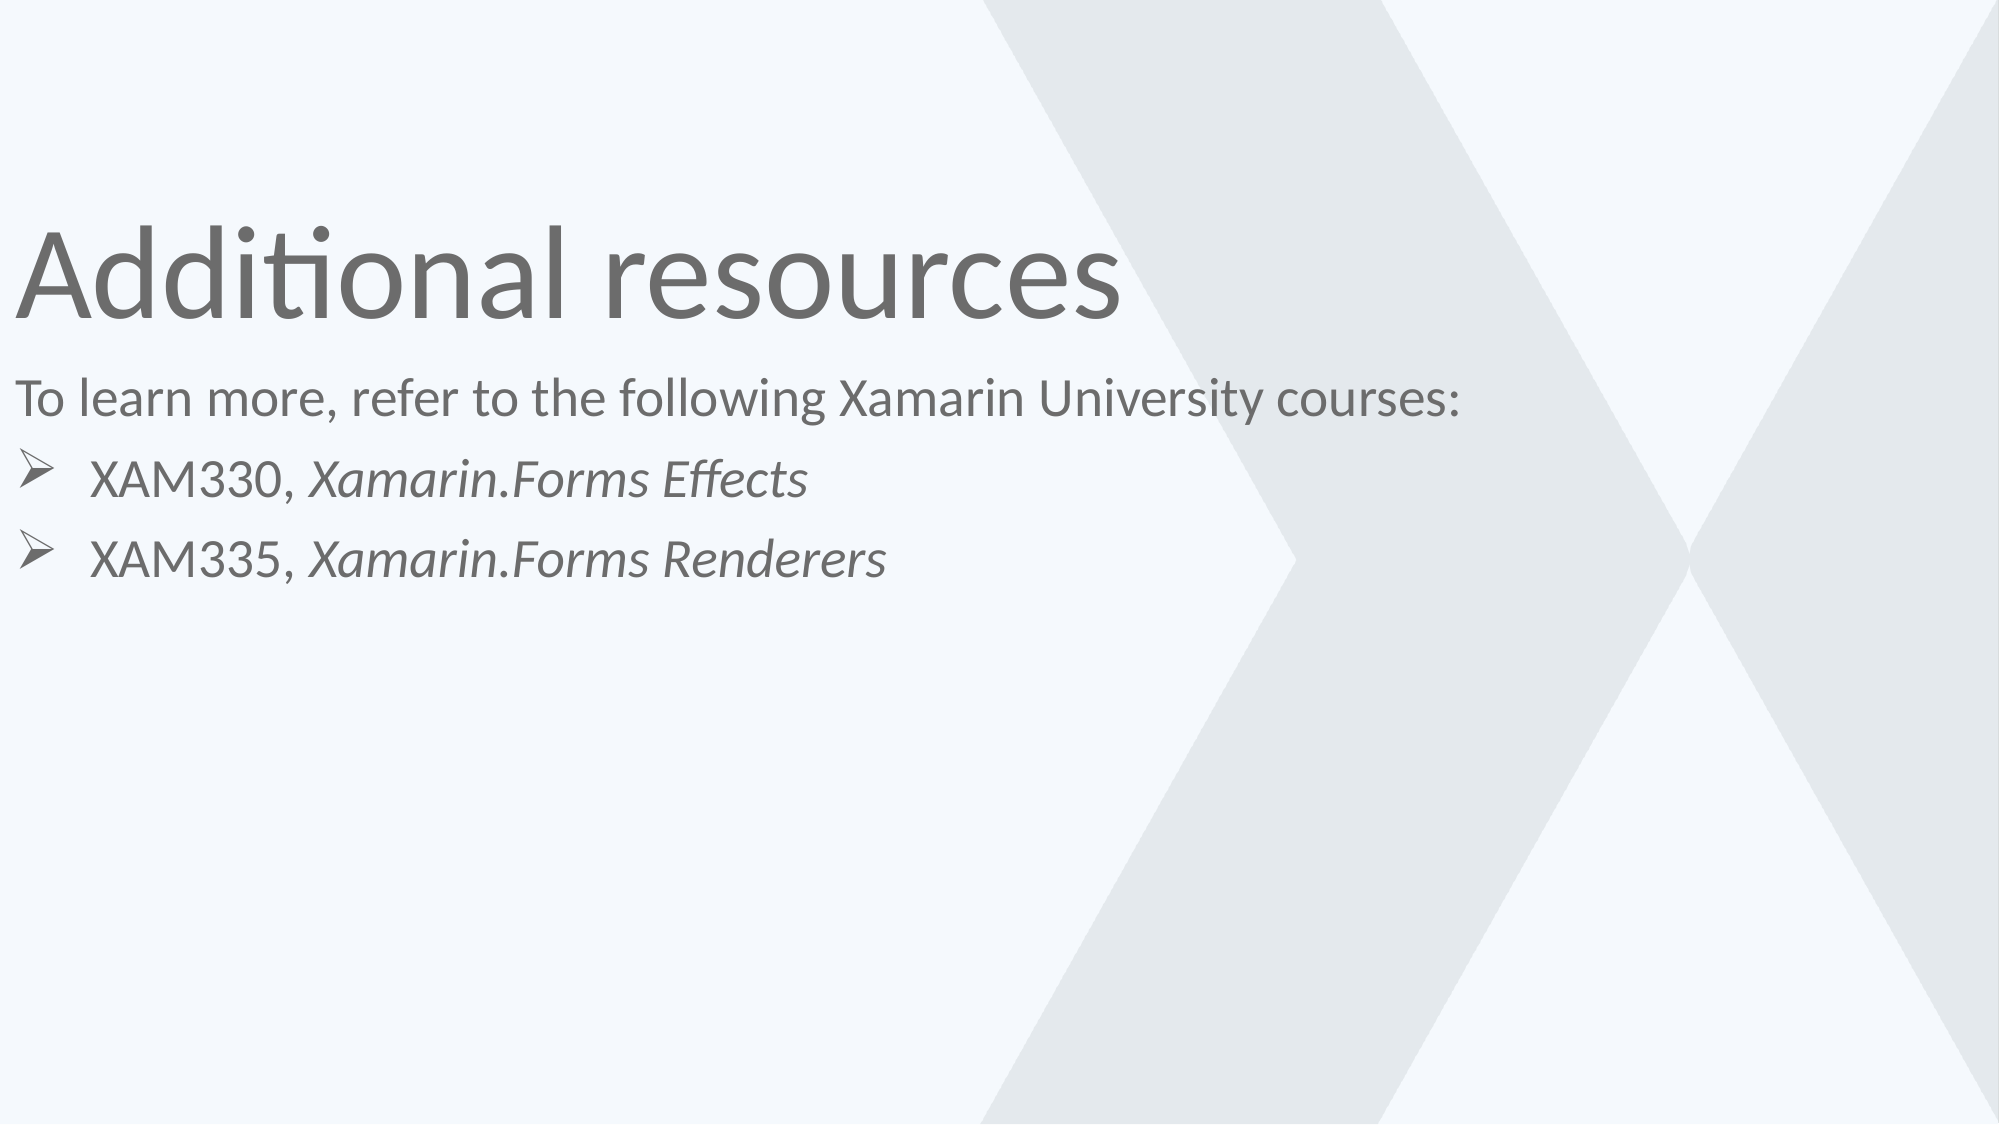

Additional resources
To learn more, refer to the following Xamarin University courses:
XAM330, Xamarin.Forms Effects
XAM335, Xamarin.Forms Renderers